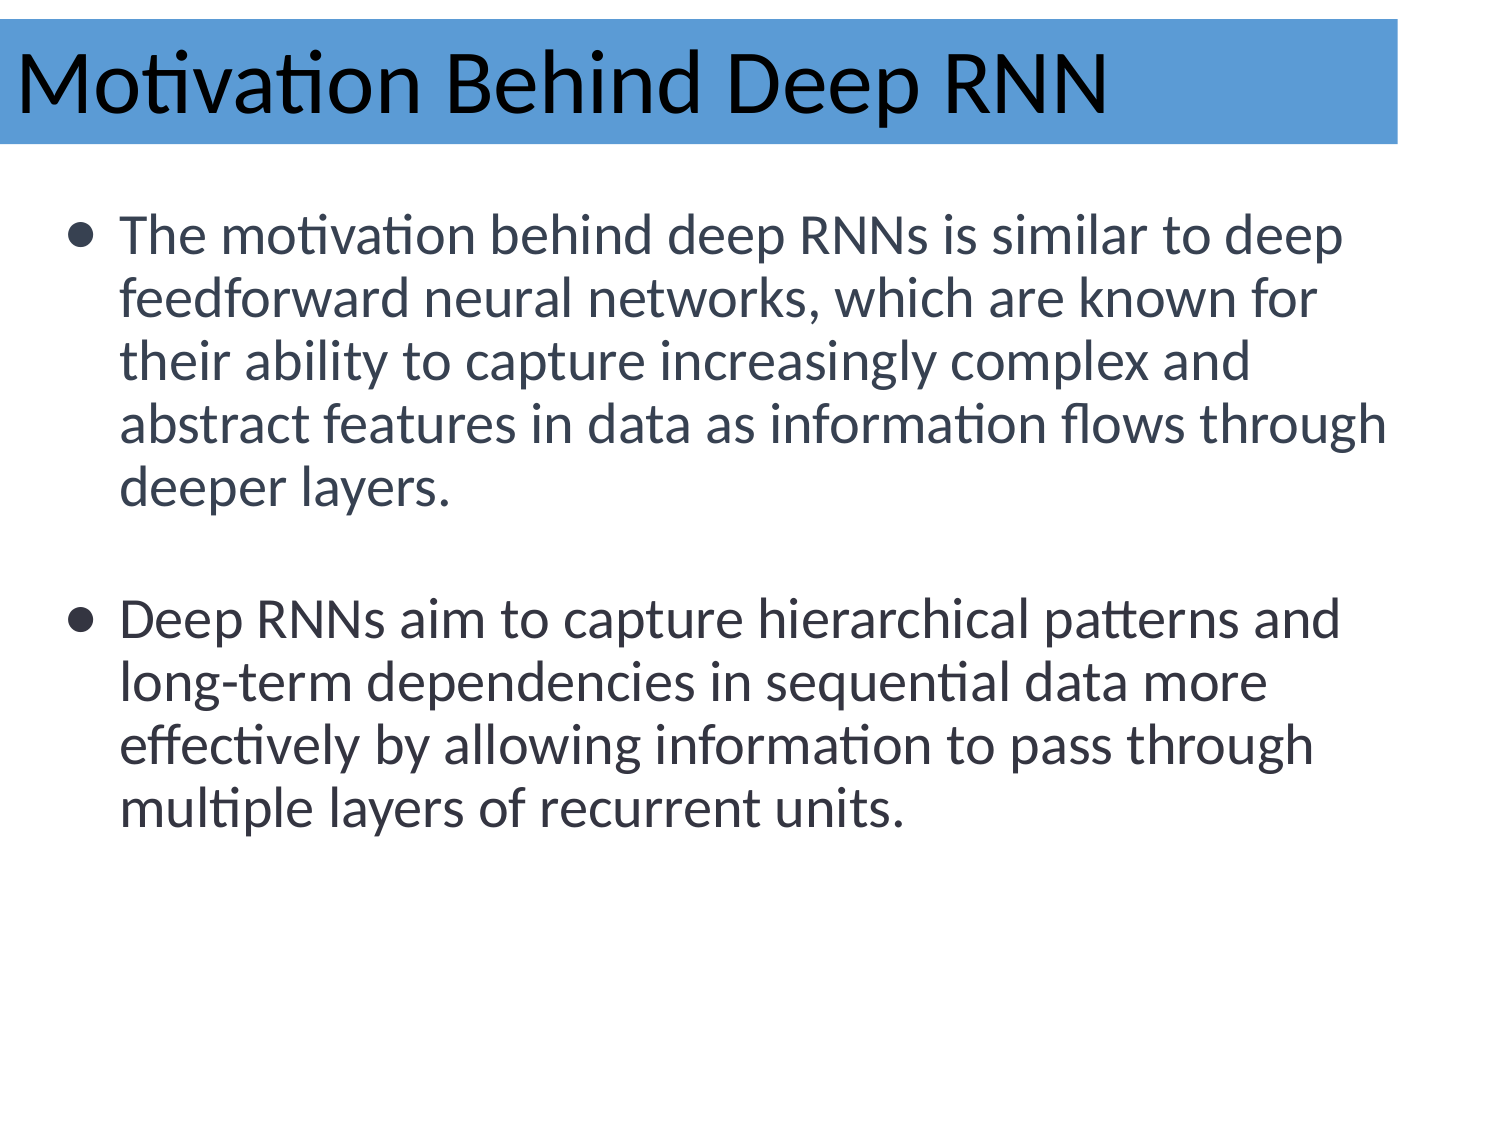

# Motivation Behind Deep RNN
The motivation behind deep RNNs is similar to deep feedforward neural networks, which are known for their ability to capture increasingly complex and abstract features in data as information flows through deeper layers.
Deep RNNs aim to capture hierarchical patterns and long-term dependencies in sequential data more effectively by allowing information to pass through multiple layers of recurrent units.